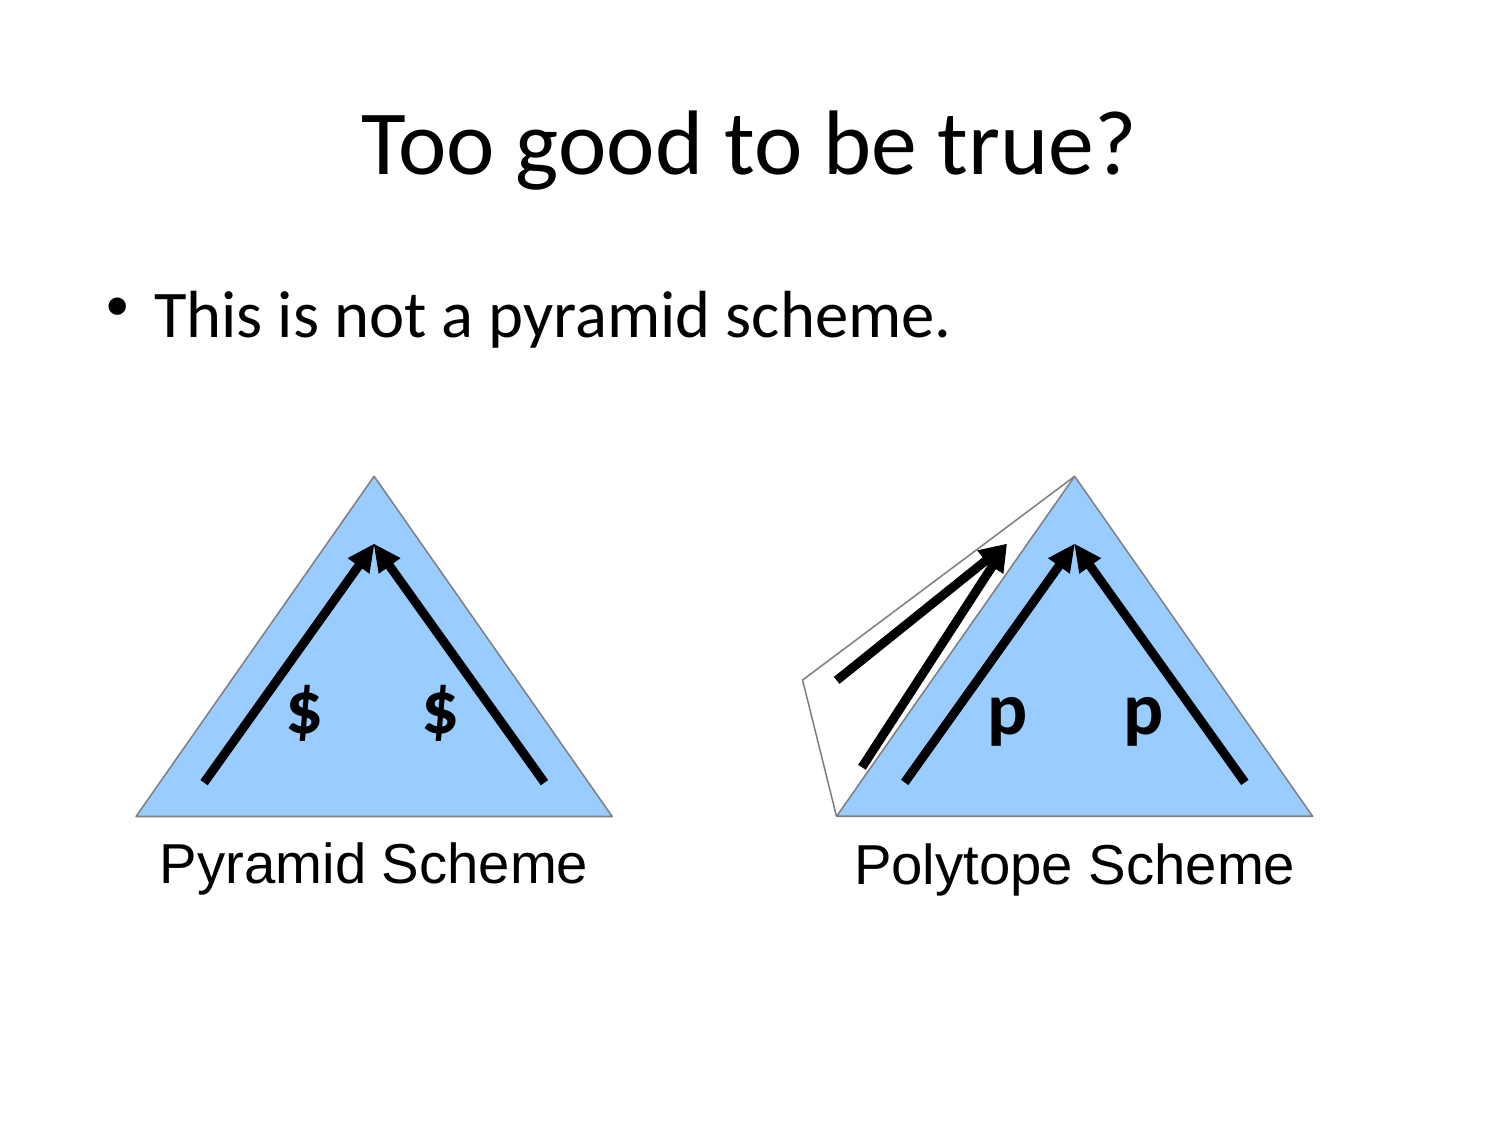

# Too good to be true?
This is not a pyramid scheme.

p
p

Polytope Scheme

$
$
Pyramid Scheme